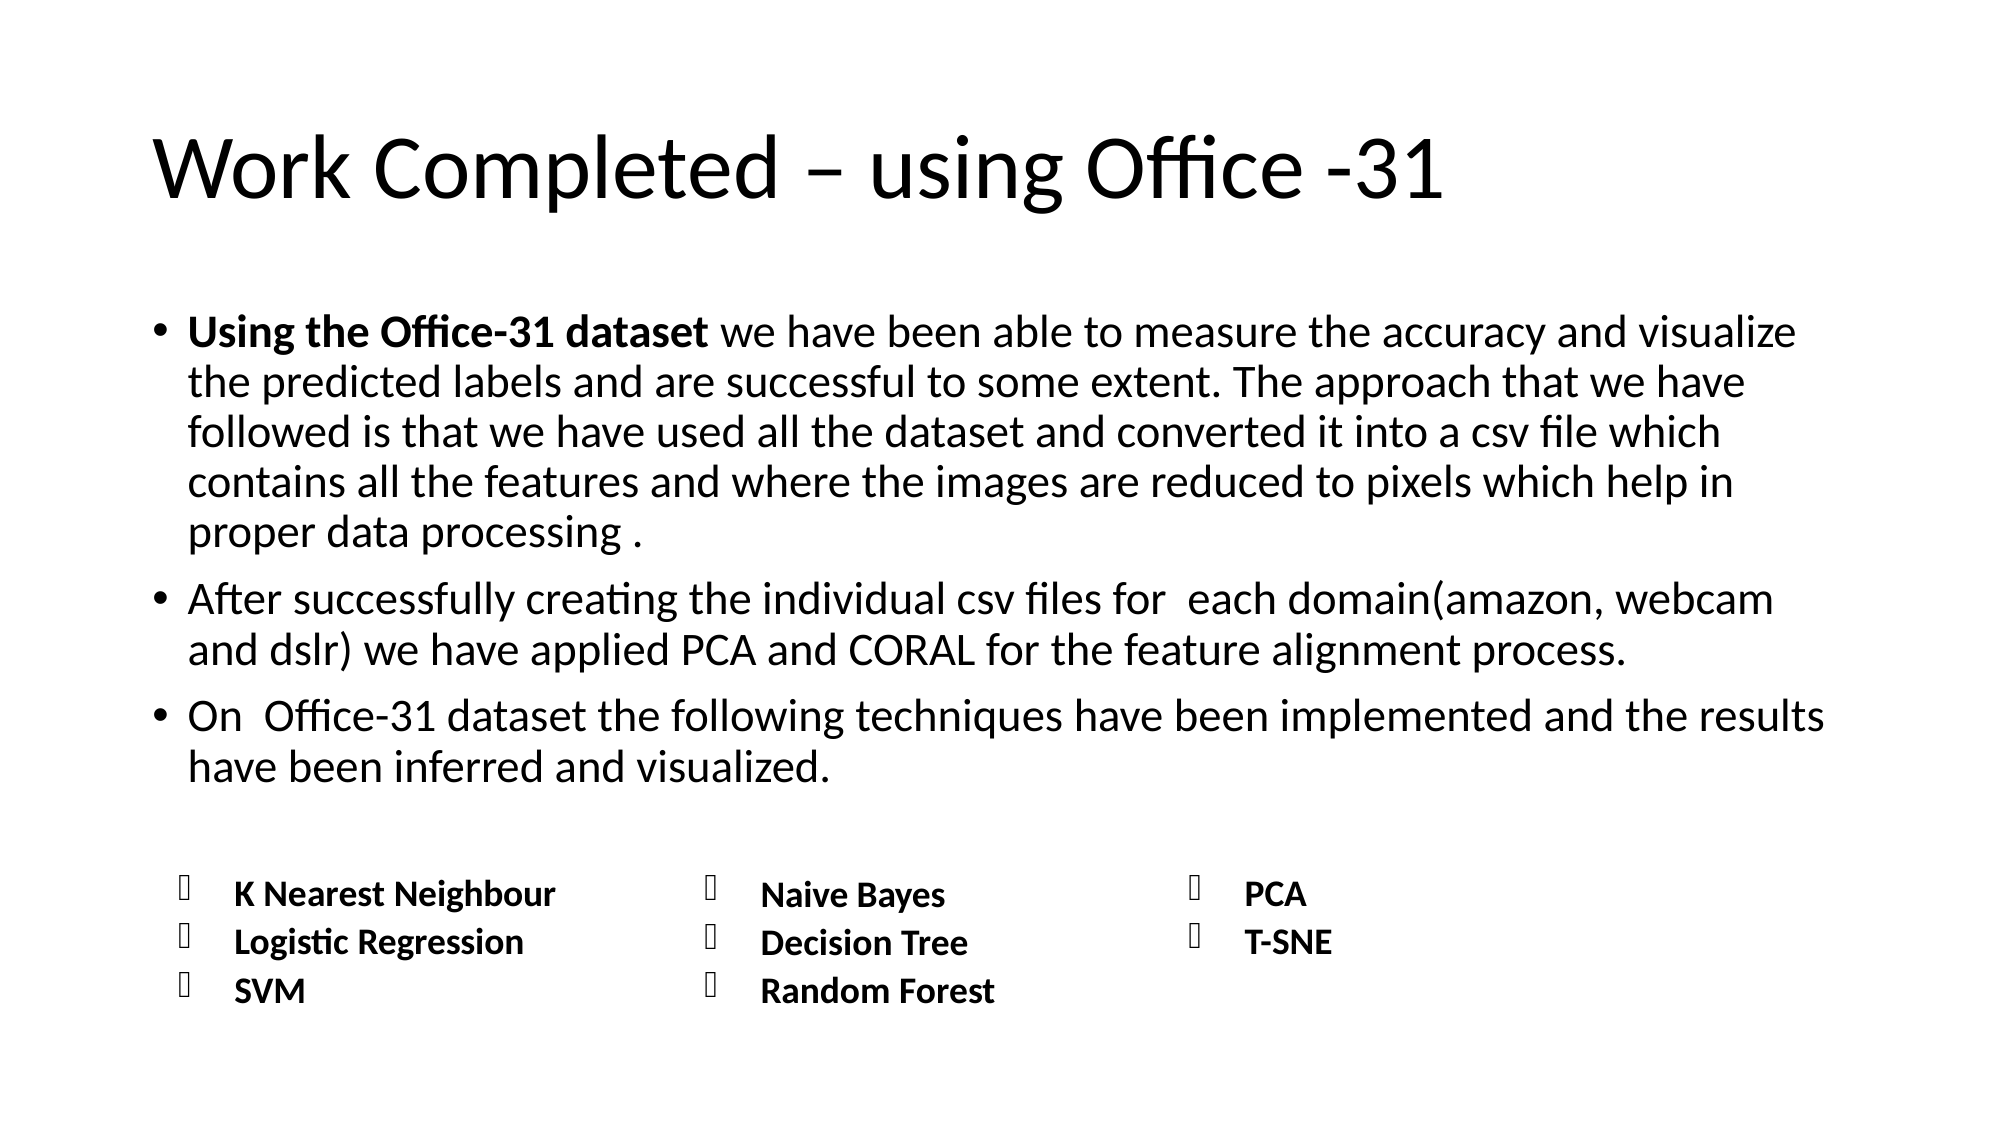

# Work Completed – using Office -31
Using the Office-31 dataset we have been able to measure the accuracy and visualize the predicted labels and are successful to some extent. The approach that we have followed is that we have used all the dataset and converted it into a csv file which contains all the features and where the images are reduced to pixels which help in proper data processing .
After successfully creating the individual csv files for  each domain(amazon, webcam and dslr) we have applied PCA and CORAL for the feature alignment process.
On  Office-31 dataset the following techniques have been implemented and the results have been inferred and visualized.

K Nearest Neighbour
Logistic Regression
SVM

PCA
T-SNE

Naive Bayes
Decision Tree
Random Forest